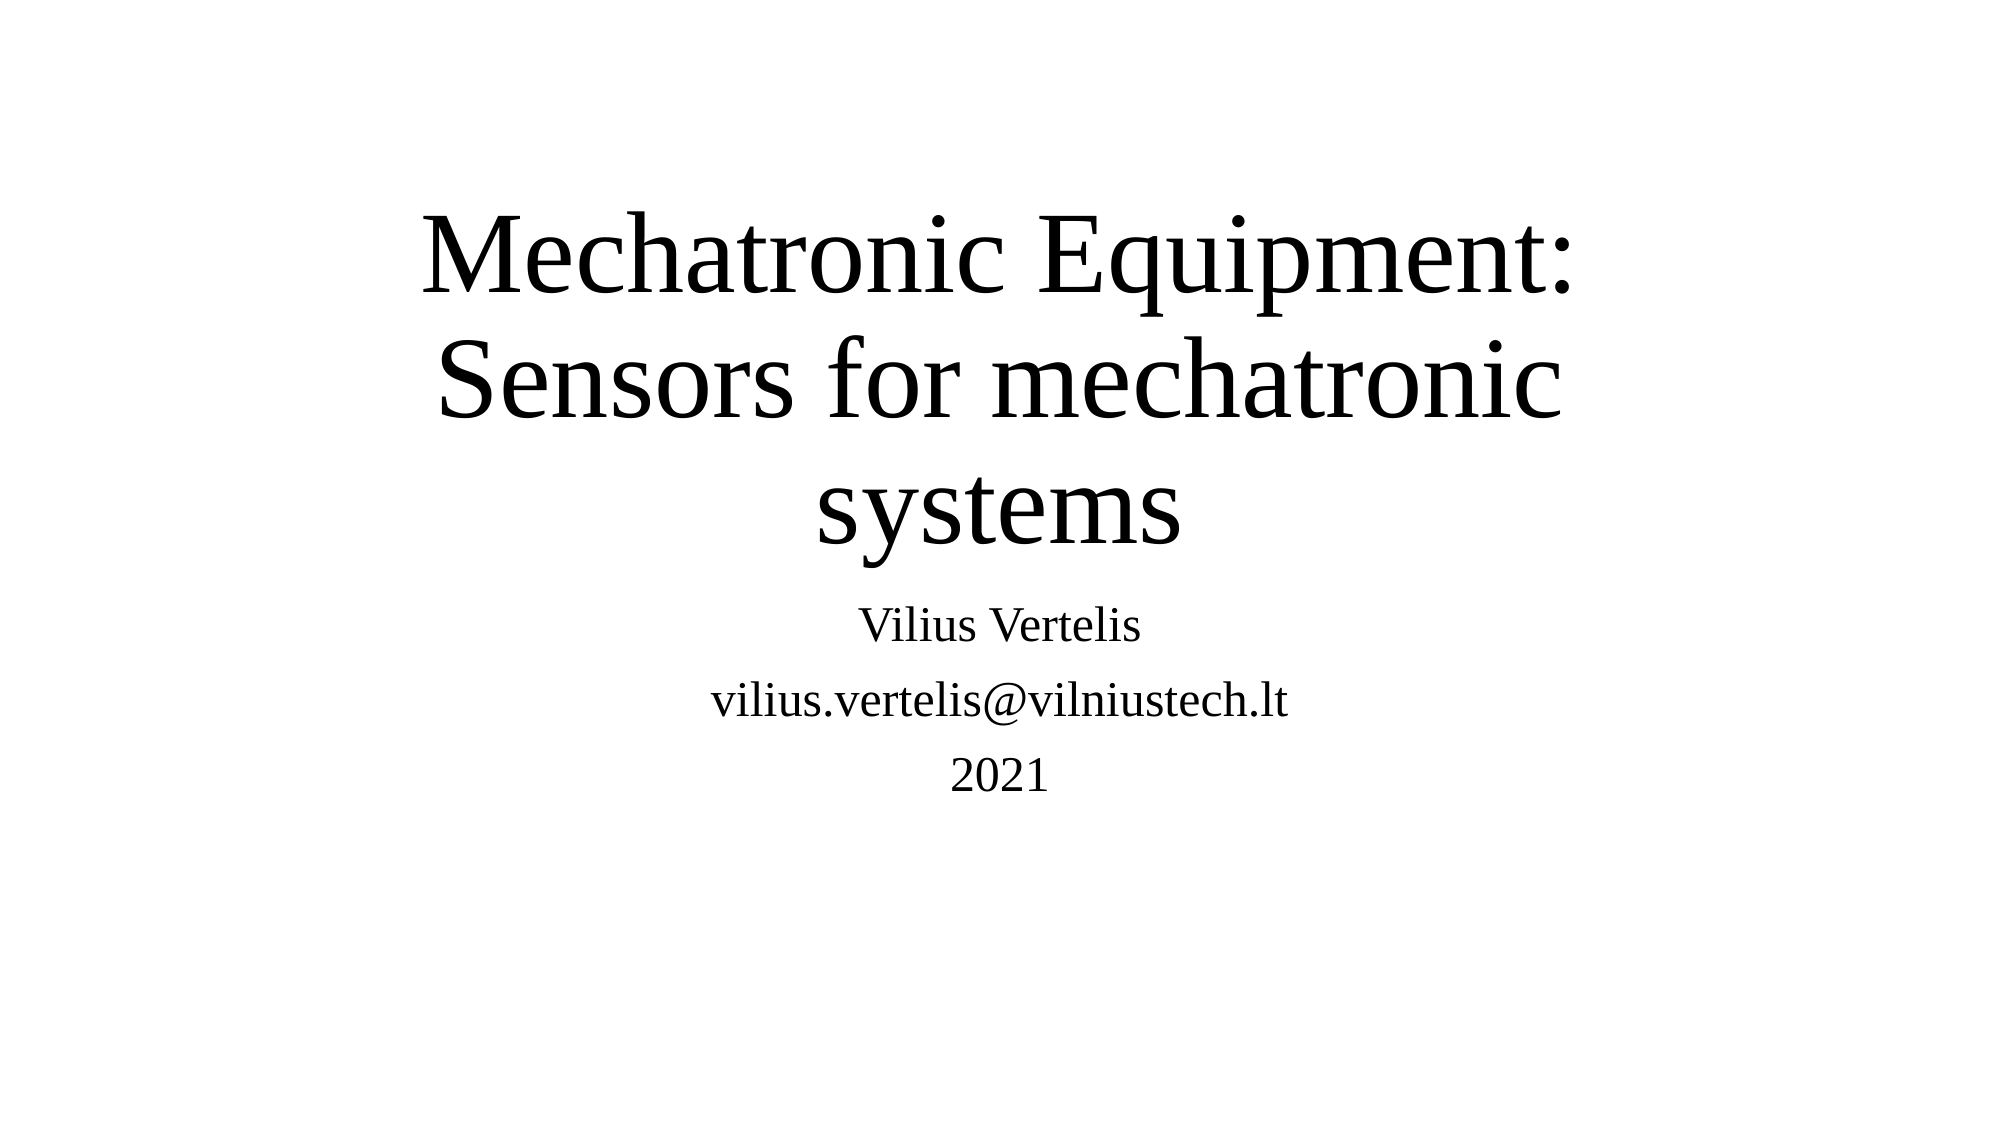

# Mechatronic Equipment: Sensors for mechatronic systems
Vilius Vertelis
vilius.vertelis@vilniustech.lt
2021